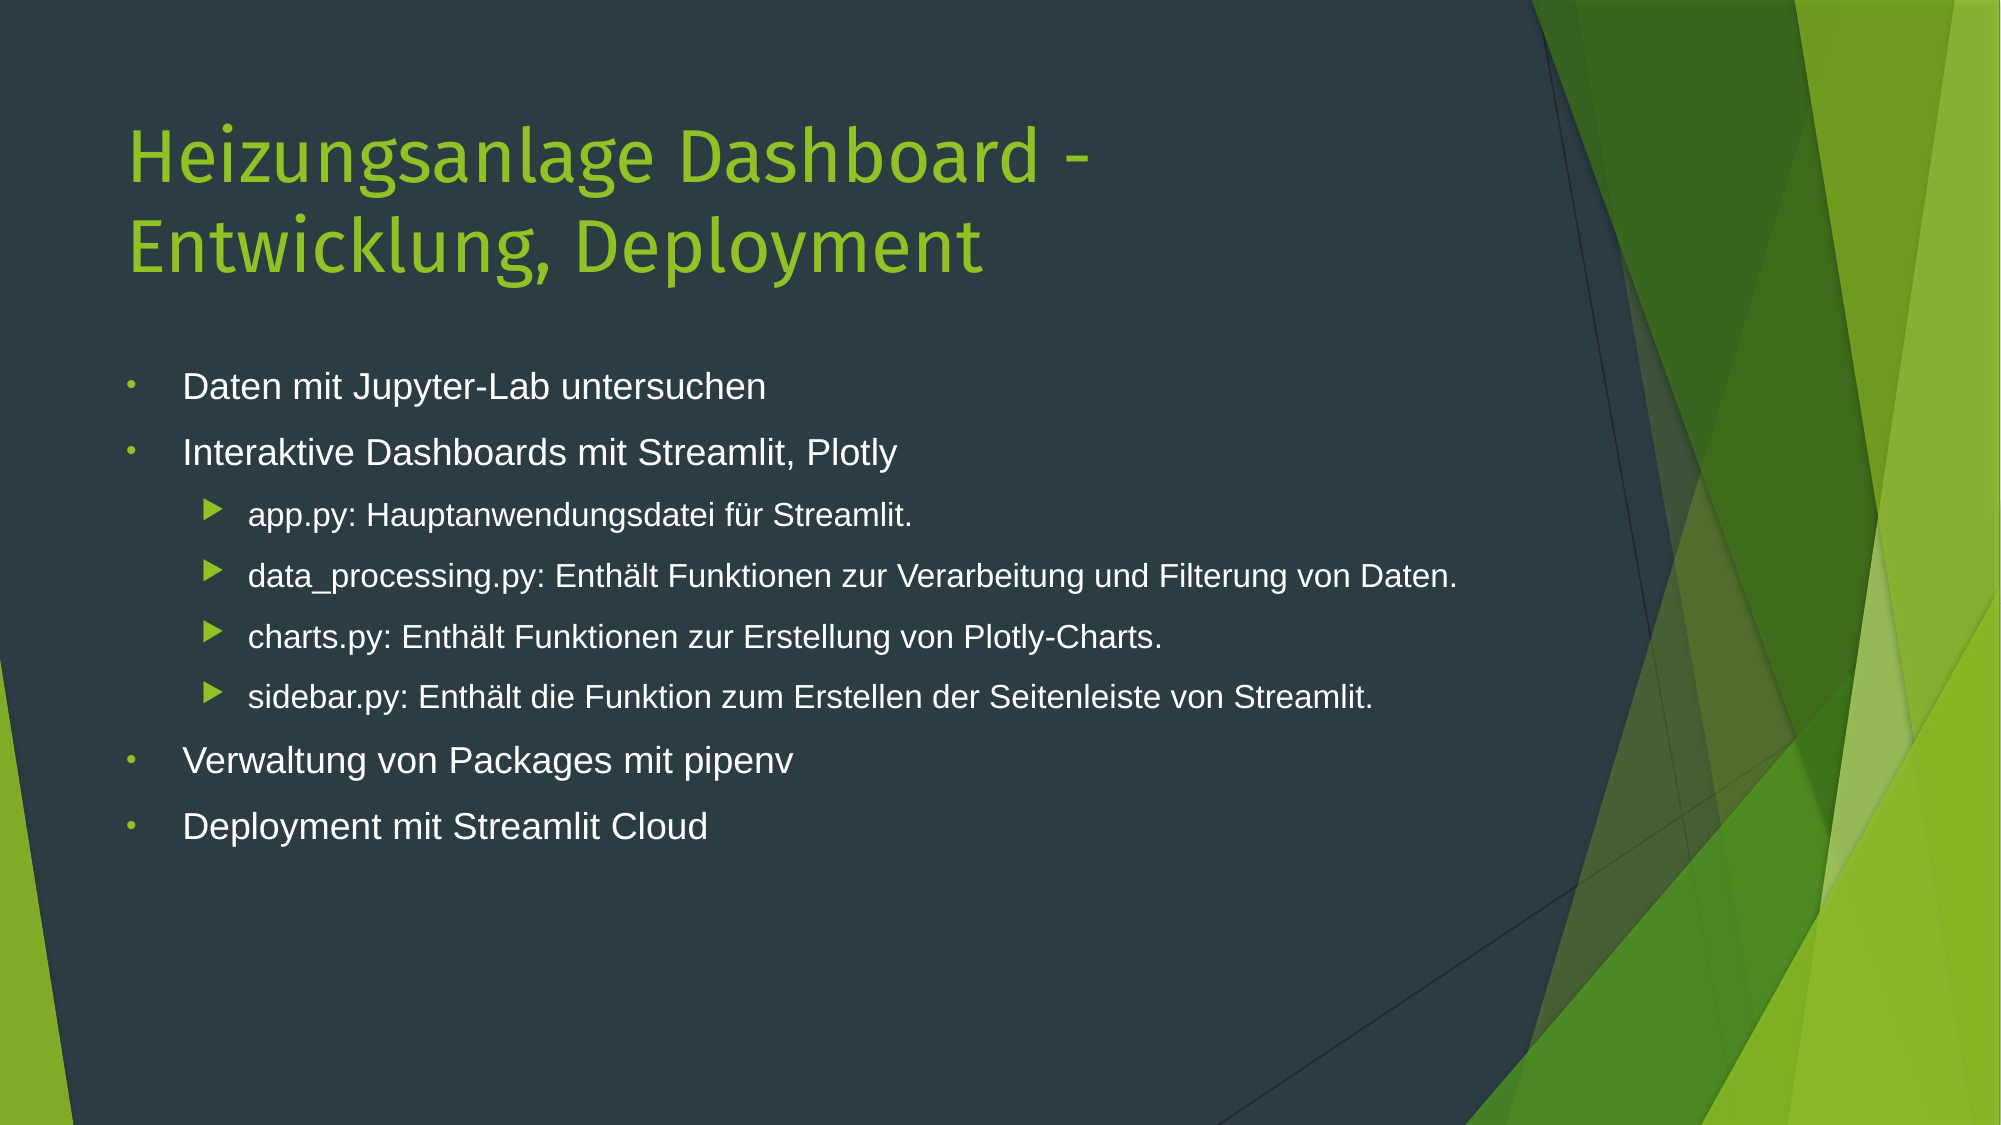

# Heizungsanlage Dashboard - Entwicklung, Deployment
Daten mit Jupyter-Lab untersuchen
Interaktive Dashboards mit Streamlit, Plotly
app.py: Hauptanwendungsdatei für Streamlit.
data_processing.py: Enthält Funktionen zur Verarbeitung und Filterung von Daten.
charts.py: Enthält Funktionen zur Erstellung von Plotly-Charts.
sidebar.py: Enthält die Funktion zum Erstellen der Seitenleiste von Streamlit.
Verwaltung von Packages mit pipenv
Deployment mit Streamlit Cloud